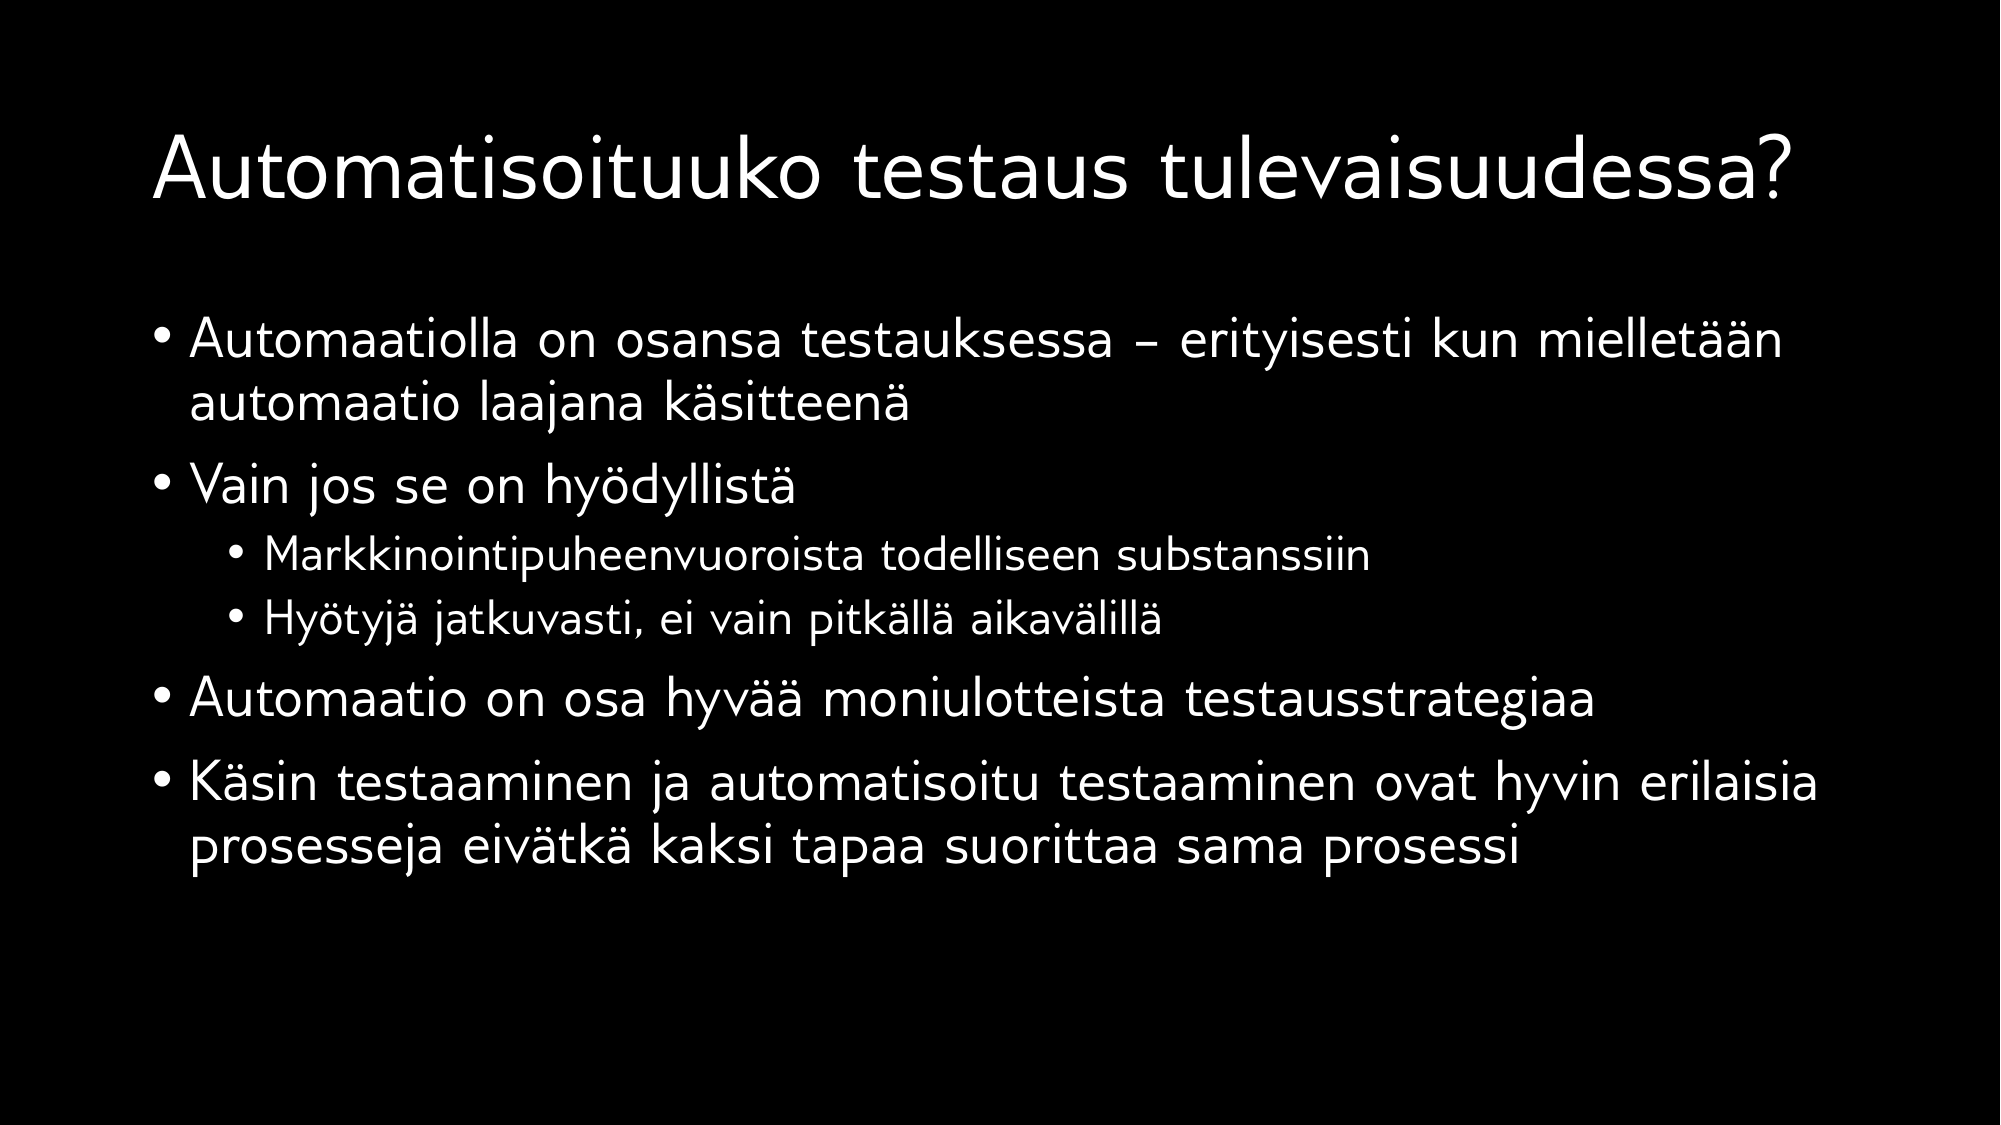

24.5.2024
# Automatisoituuko testaus tulevaisuudessa?
Automaatiolla on osansa testauksessa – erityisesti kun mielletään automaatio laajana käsitteenä
Vain jos se on hyödyllistä
Markkinointipuheenvuoroista todelliseen substanssiin
Hyötyjä jatkuvasti, ei vain pitkällä aikavälillä
Automaatio on osa hyvää moniulotteista testausstrategiaa
Käsin testaaminen ja automatisoitu testaaminen ovat hyvin erilaisia prosesseja eivätkä kaksi tapaa suorittaa sama prosessi